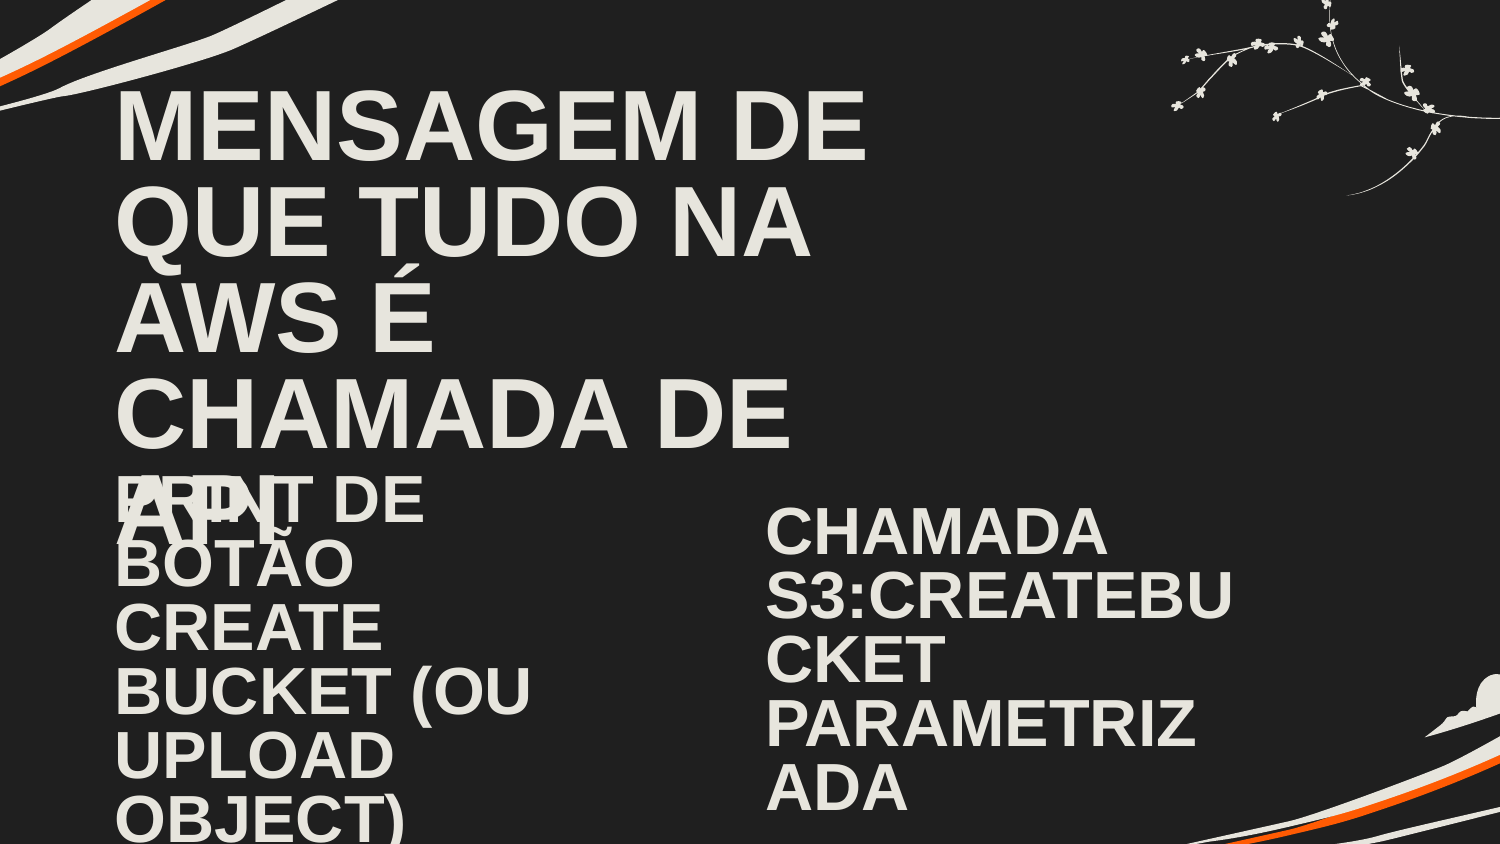

# MENSAGEM DE QUE TUDO NA AWS É CHAMADA DE API
PRINT DE BOTÃO CREATE BUCKET (OU UPLOAD OBJECT)
CHAMADA S3:CREATEBUCKET
PARAMETRIZADA